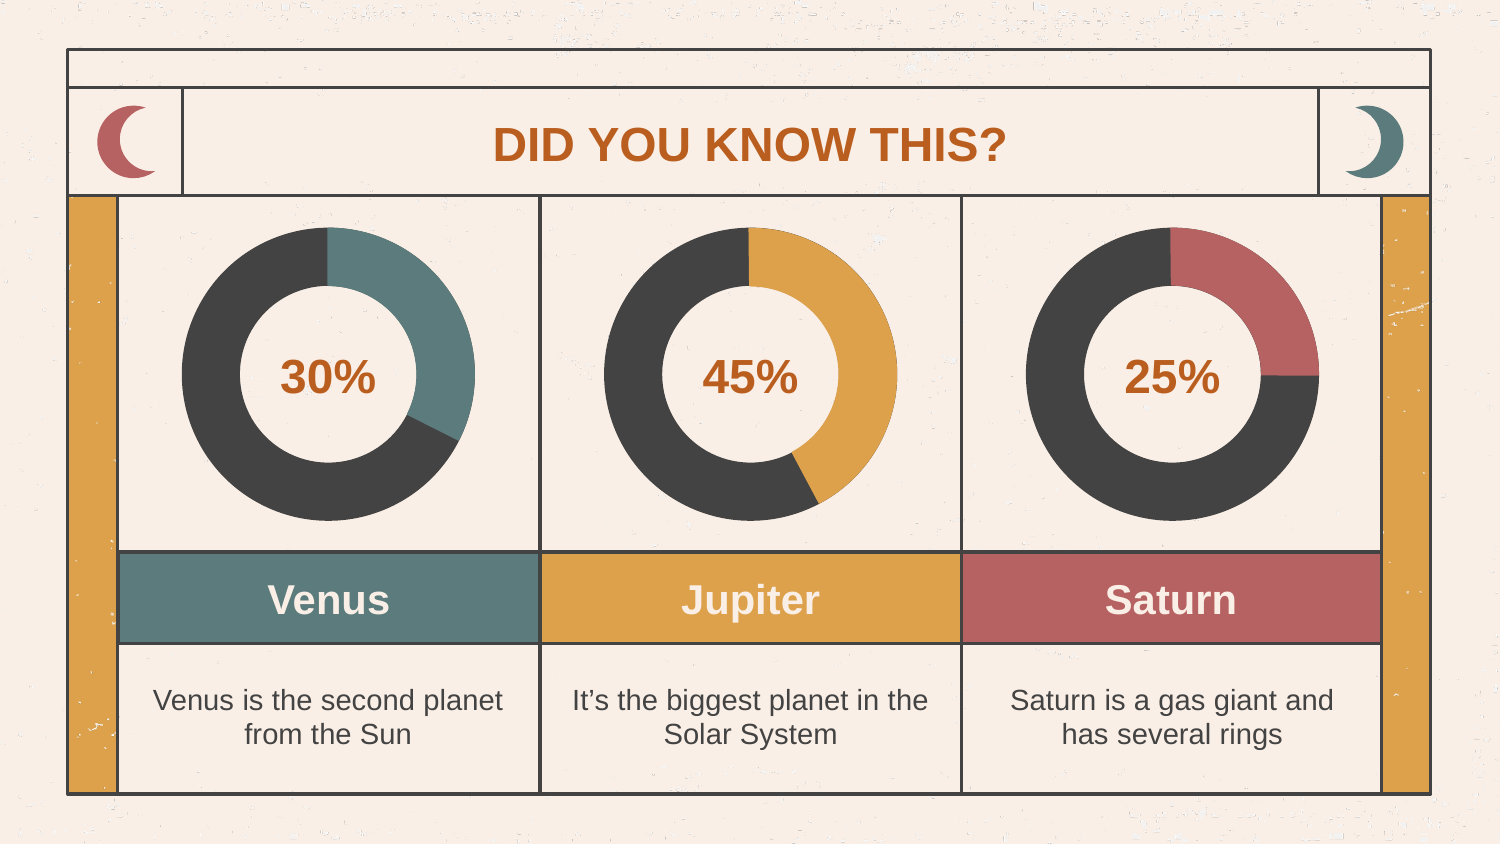

DID YOU KNOW THIS?

25%
30%
# 45%
Venus
Jupiter
Saturn
It’s the biggest planet in the Solar System
Saturn is a gas giant and has several rings
Venus is the second planet from the Sun